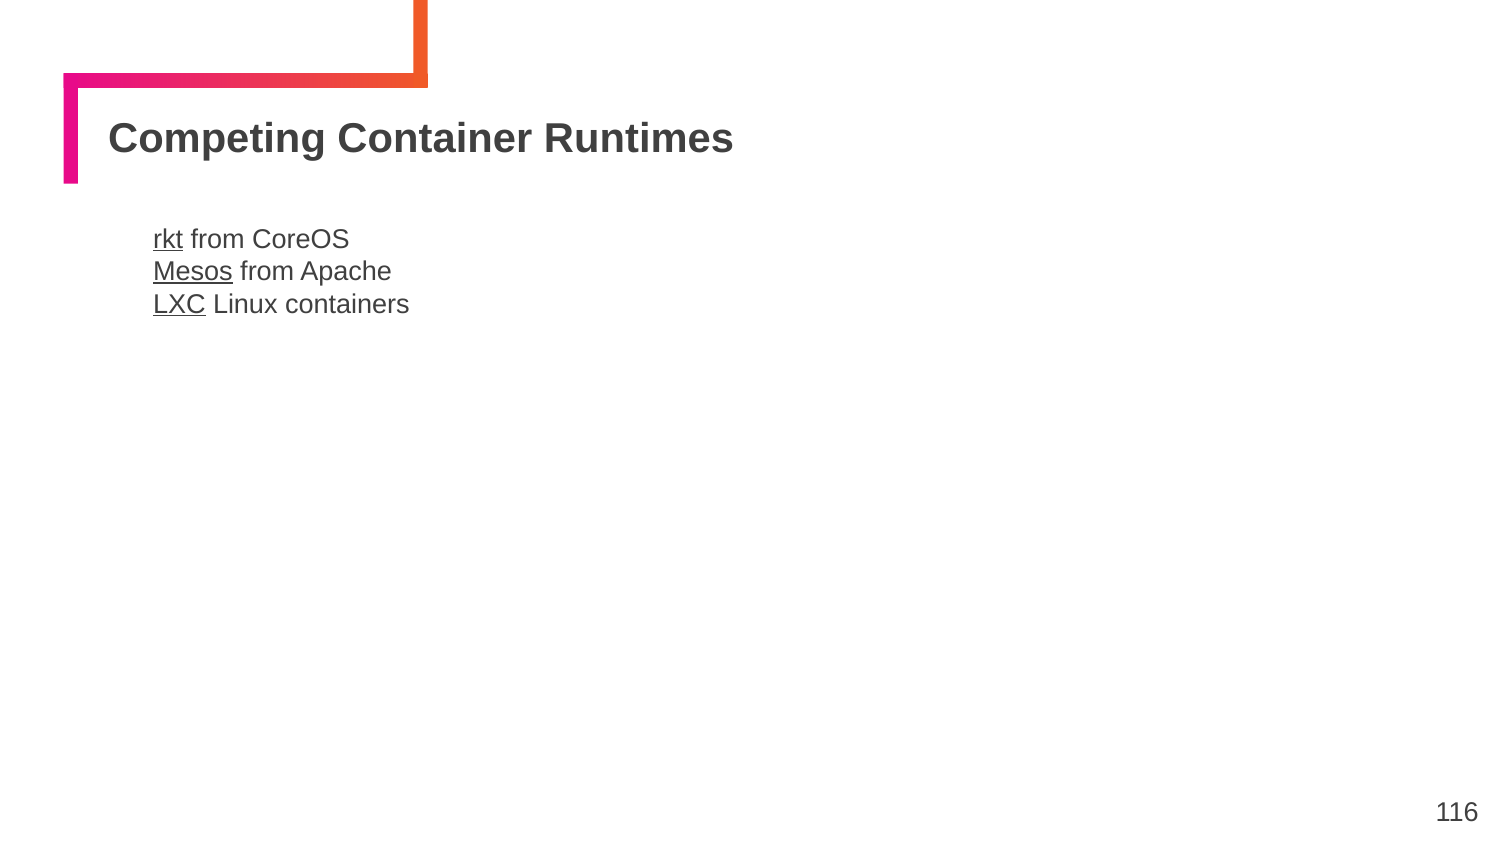

# Competing Container Runtimes
rkt from CoreOS
Mesos from Apache
LXC Linux containers
116